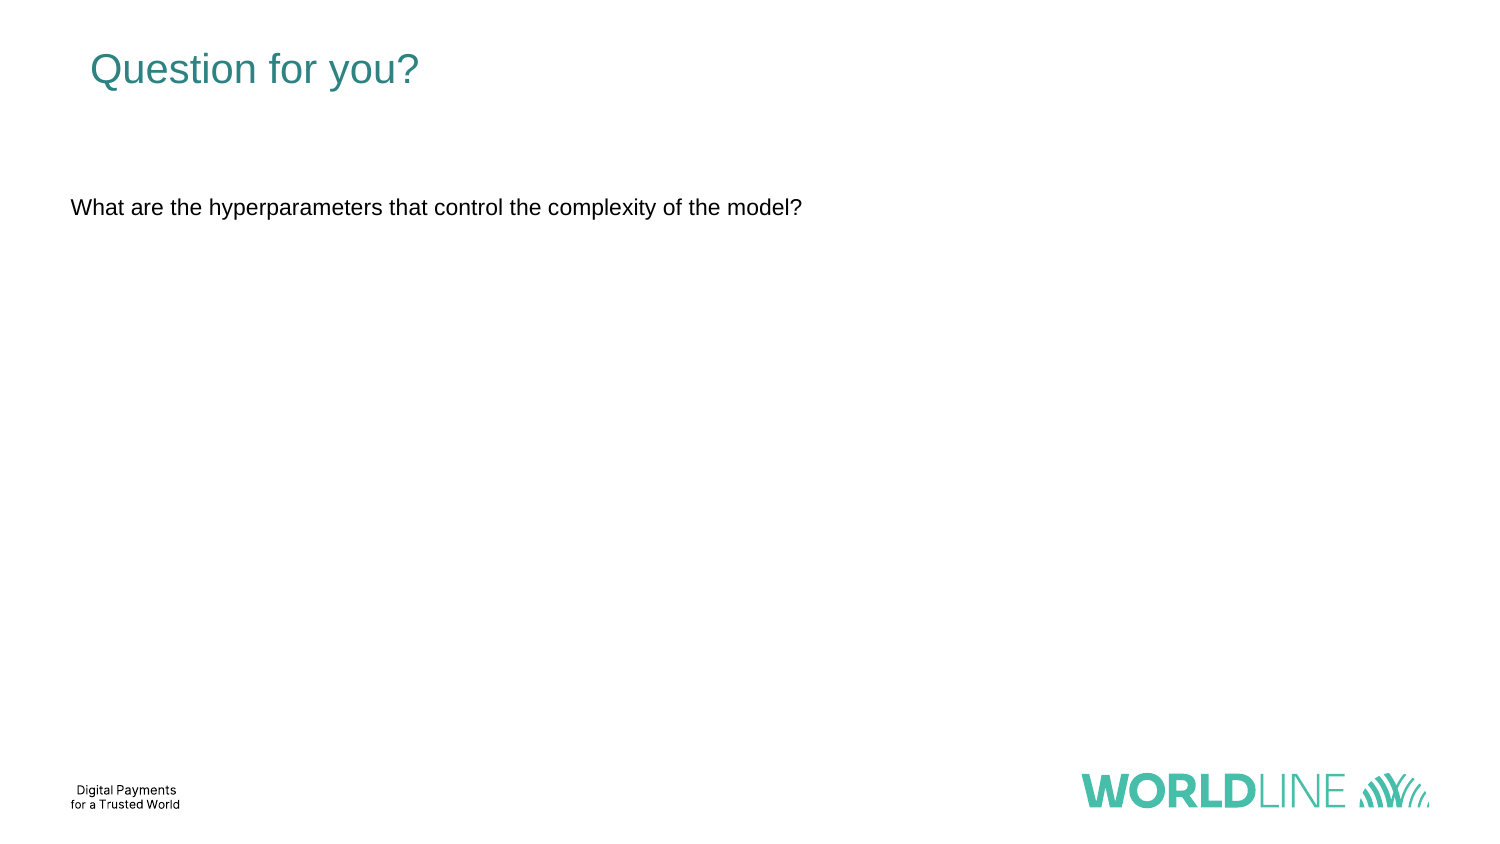

# Question for you?
What are the hyperparameters that control the complexity of the model?